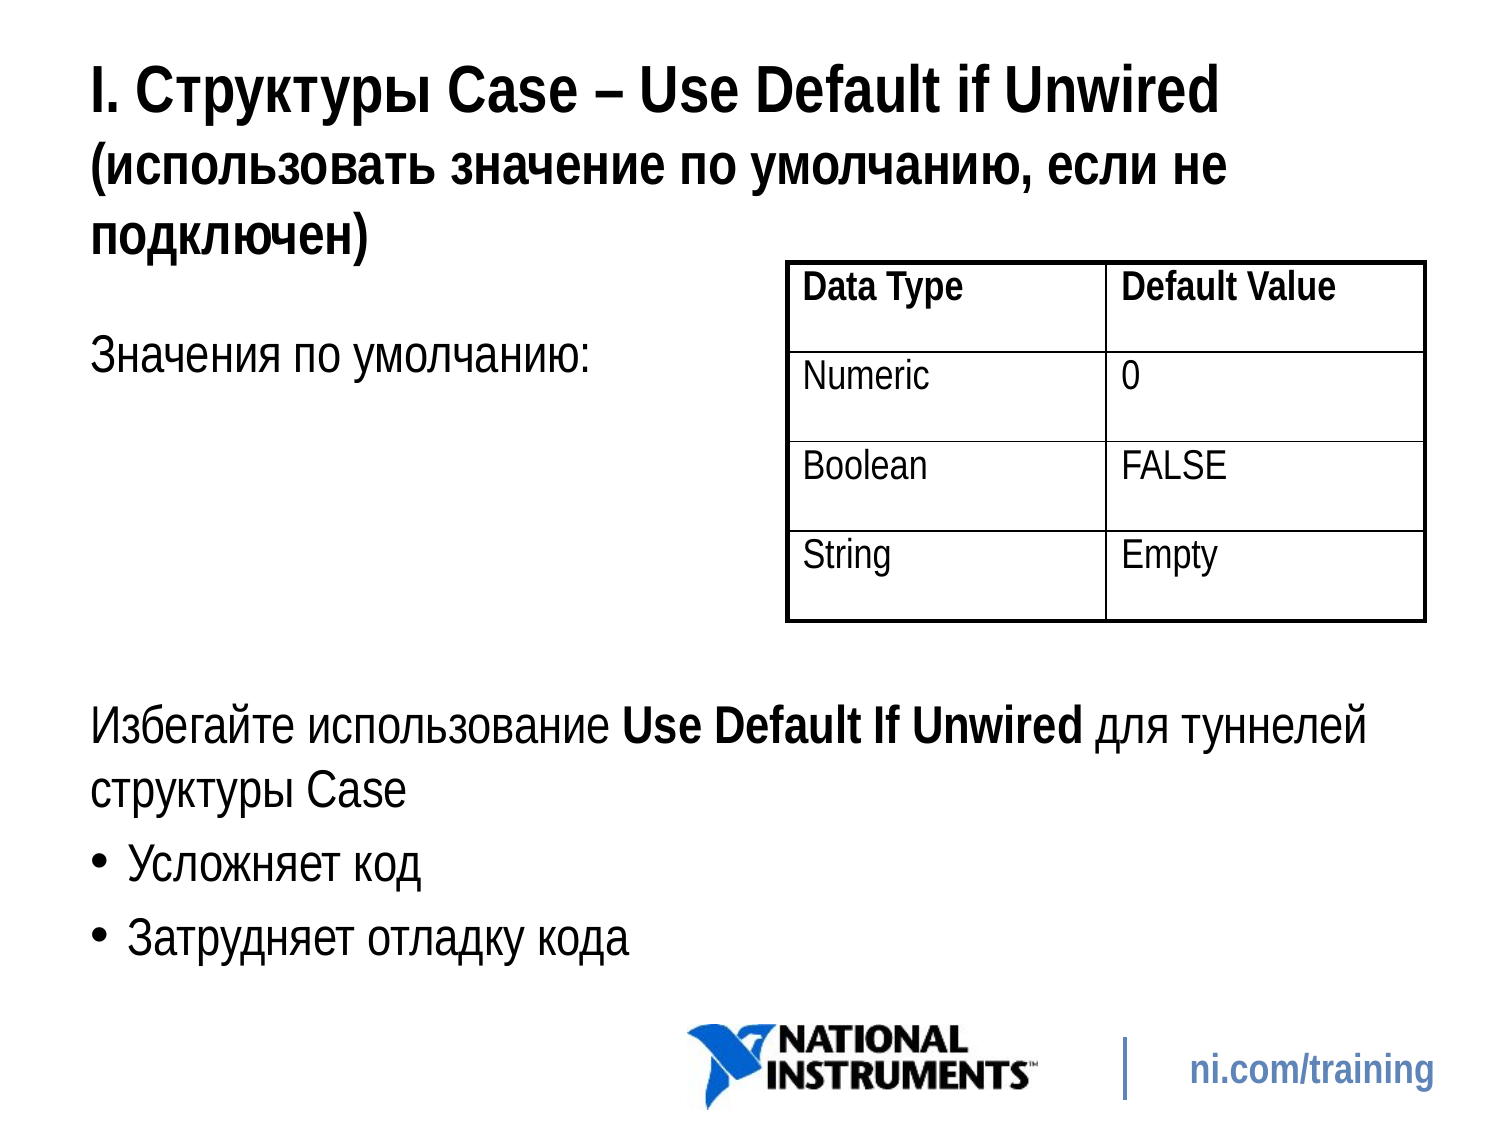

# I. Структуры Case – Use Default if Unwired (использовать значение по умолчанию, если не подключен)
| Data Type | Default Value |
| --- | --- |
| Numeric | 0 |
| Boolean | FALSE |
| String | Empty |
Значения по умолчанию:

Избегайте использование Use Default If Unwired для туннелей структуры Case
Усложняет код
Затрудняет отладку кода